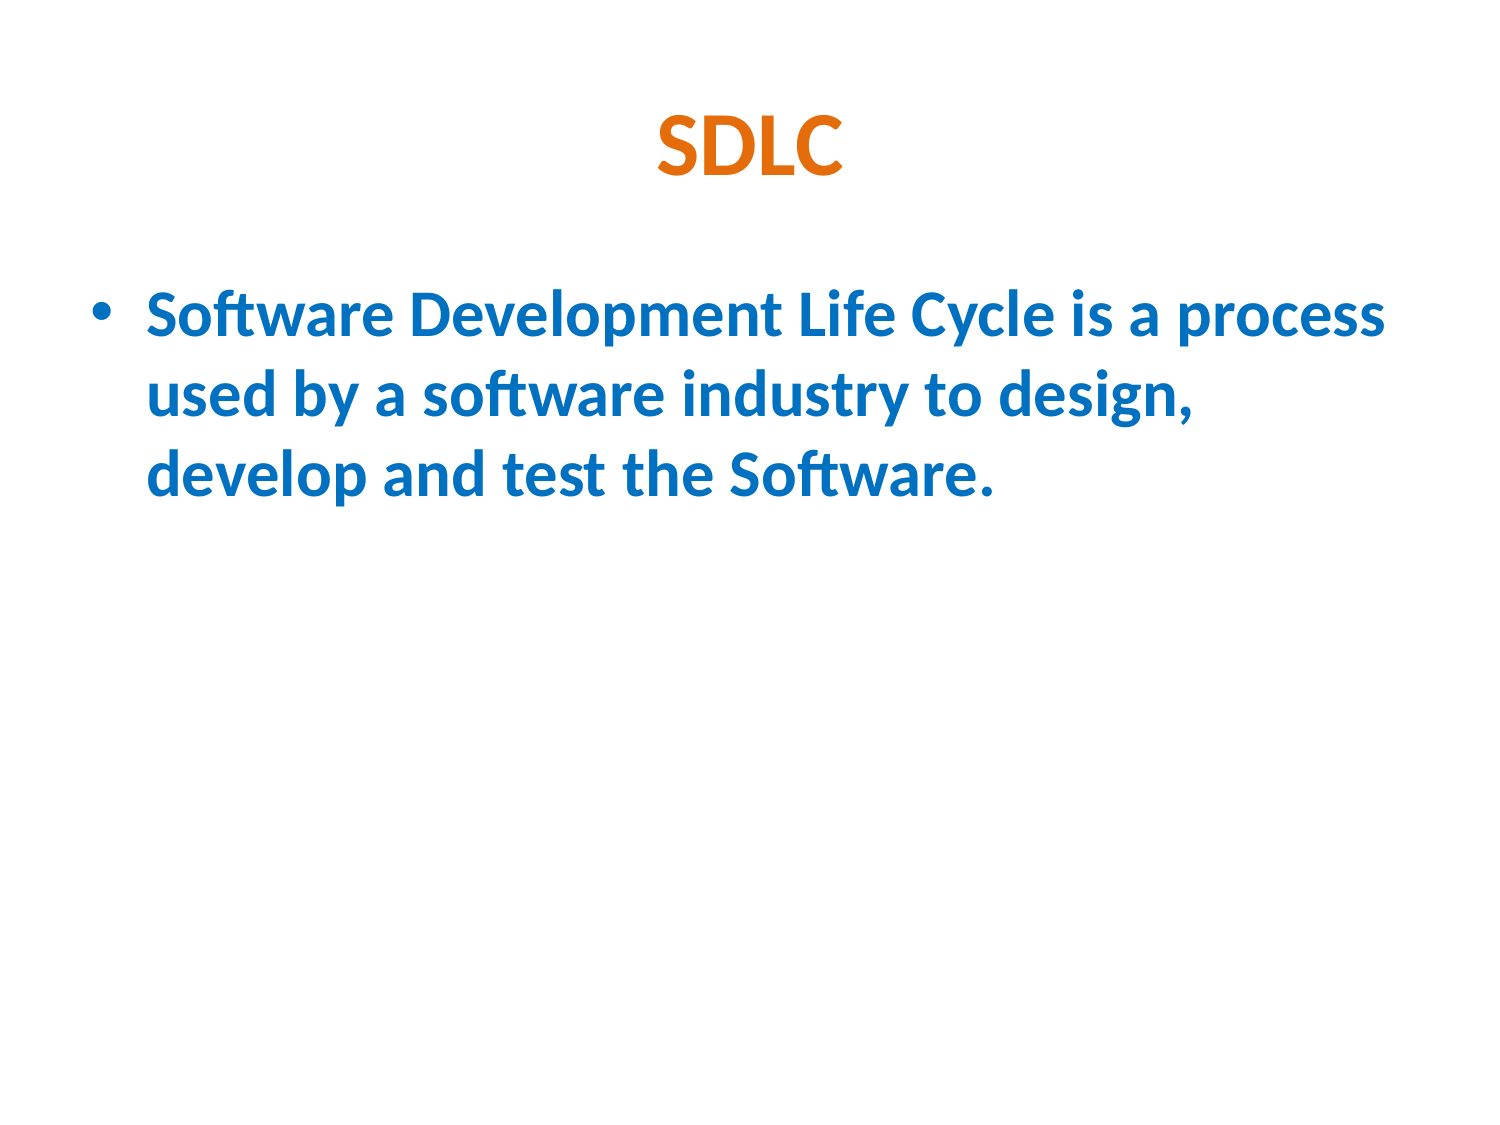

# SDLC
Software Development Life Cycle is a process used by a software industry to design, develop and test the Software.